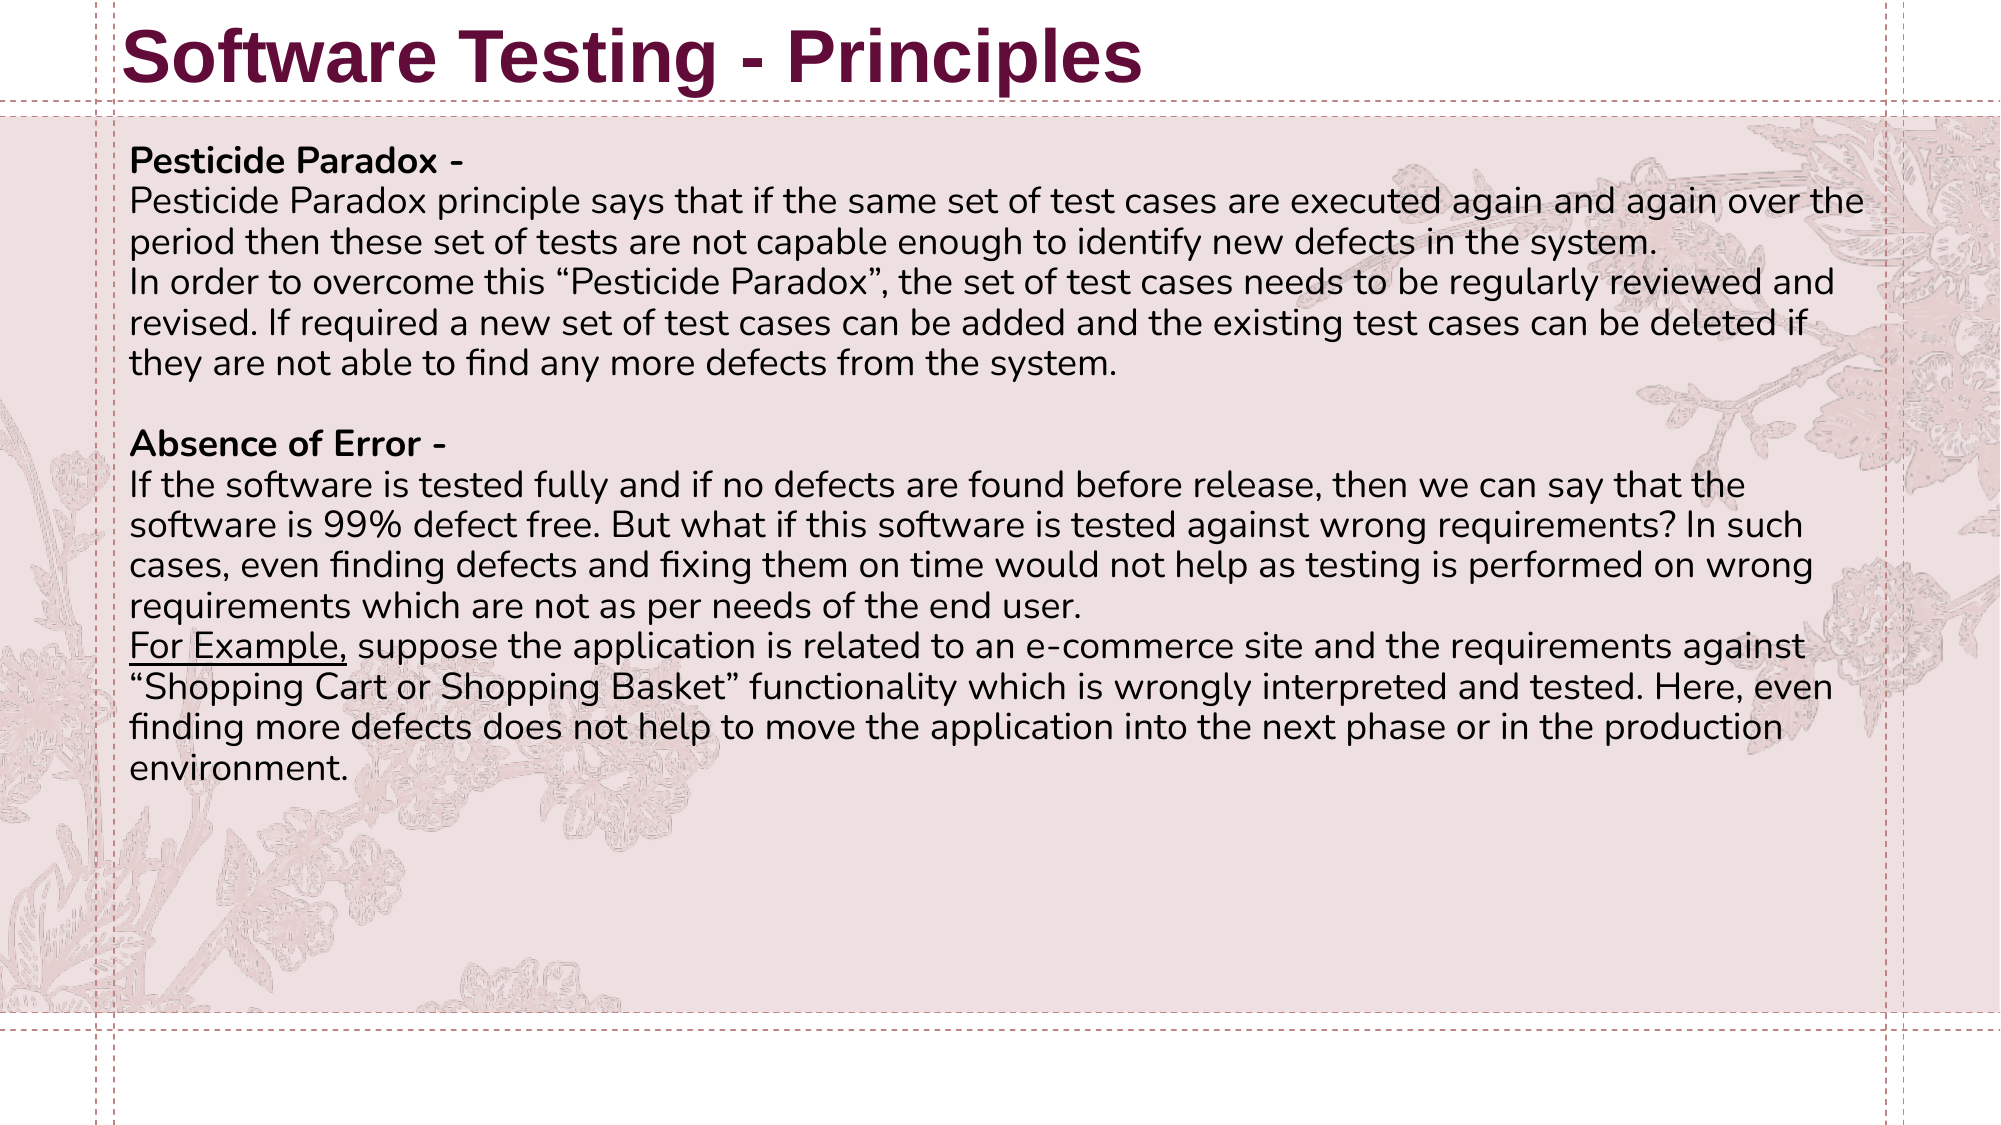

Software Testing - Principles
# Pesticide Paradox - Pesticide Paradox principle says that if the same set of test cases are executed again and again over the period then these set of tests are not capable enough to identify new defects in the system. In order to overcome this “Pesticide Paradox”, the set of test cases needs to be regularly reviewed and revised. If required a new set of test cases can be added and the existing test cases can be deleted if they are not able to find any more defects from the system. Absence of Error - If the software is tested fully and if no defects are found before release, then we can say that the software is 99% defect free. But what if this software is tested against wrong requirements? In such cases, even finding defects and fixing them on time would not help as testing is performed on wrong requirements which are not as per needs of the end user. For Example, suppose the application is related to an e-commerce site and the requirements against “Shopping Cart or Shopping Basket” functionality which is wrongly interpreted and tested. Here, even finding more defects does not help to move the application into the next phase or in the production environment.